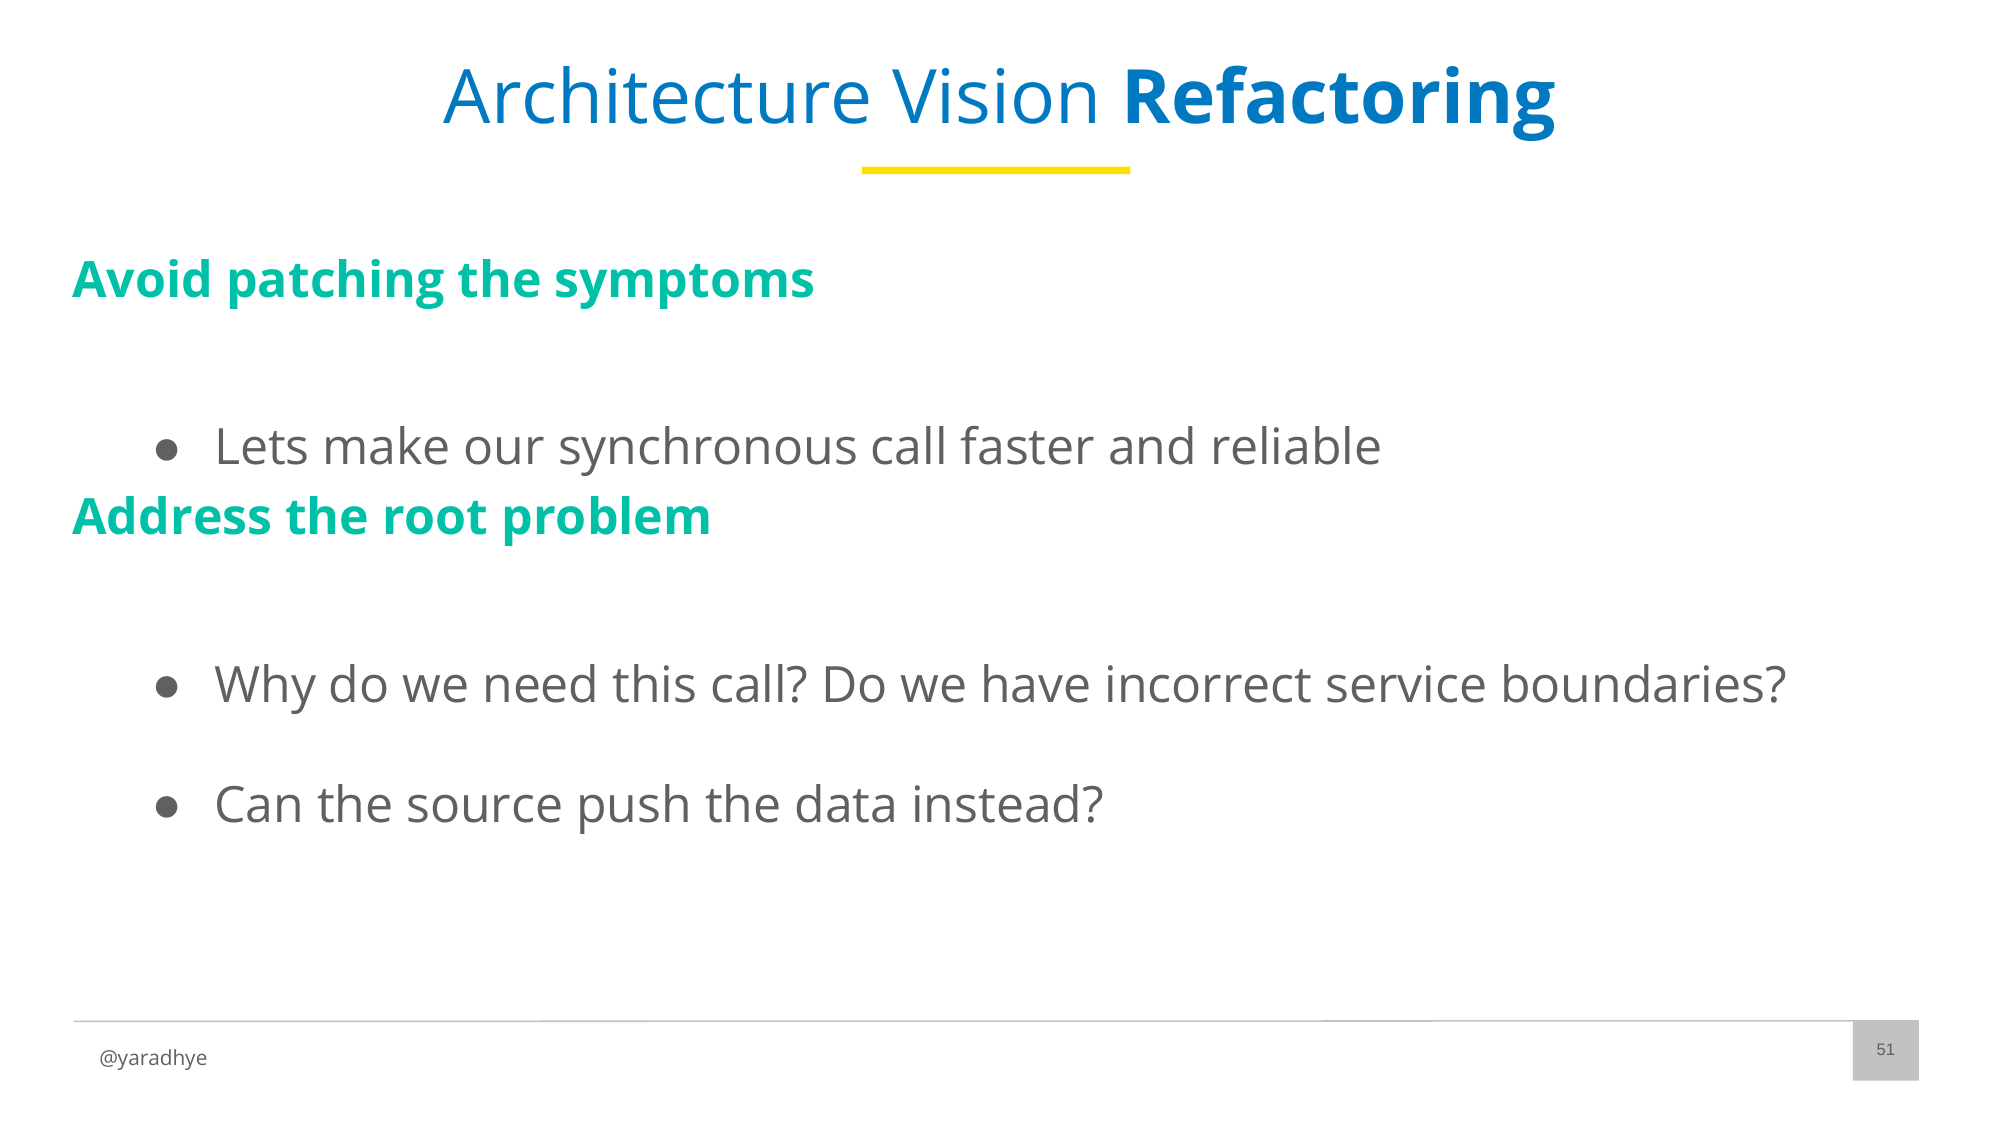

# Architecture Vision Refactoring
Avoid patching the symptoms
Lets make our synchronous call faster and reliable

Address the root problem
Why do we need this call? Do we have incorrect service boundaries?
Can the source push the data instead?